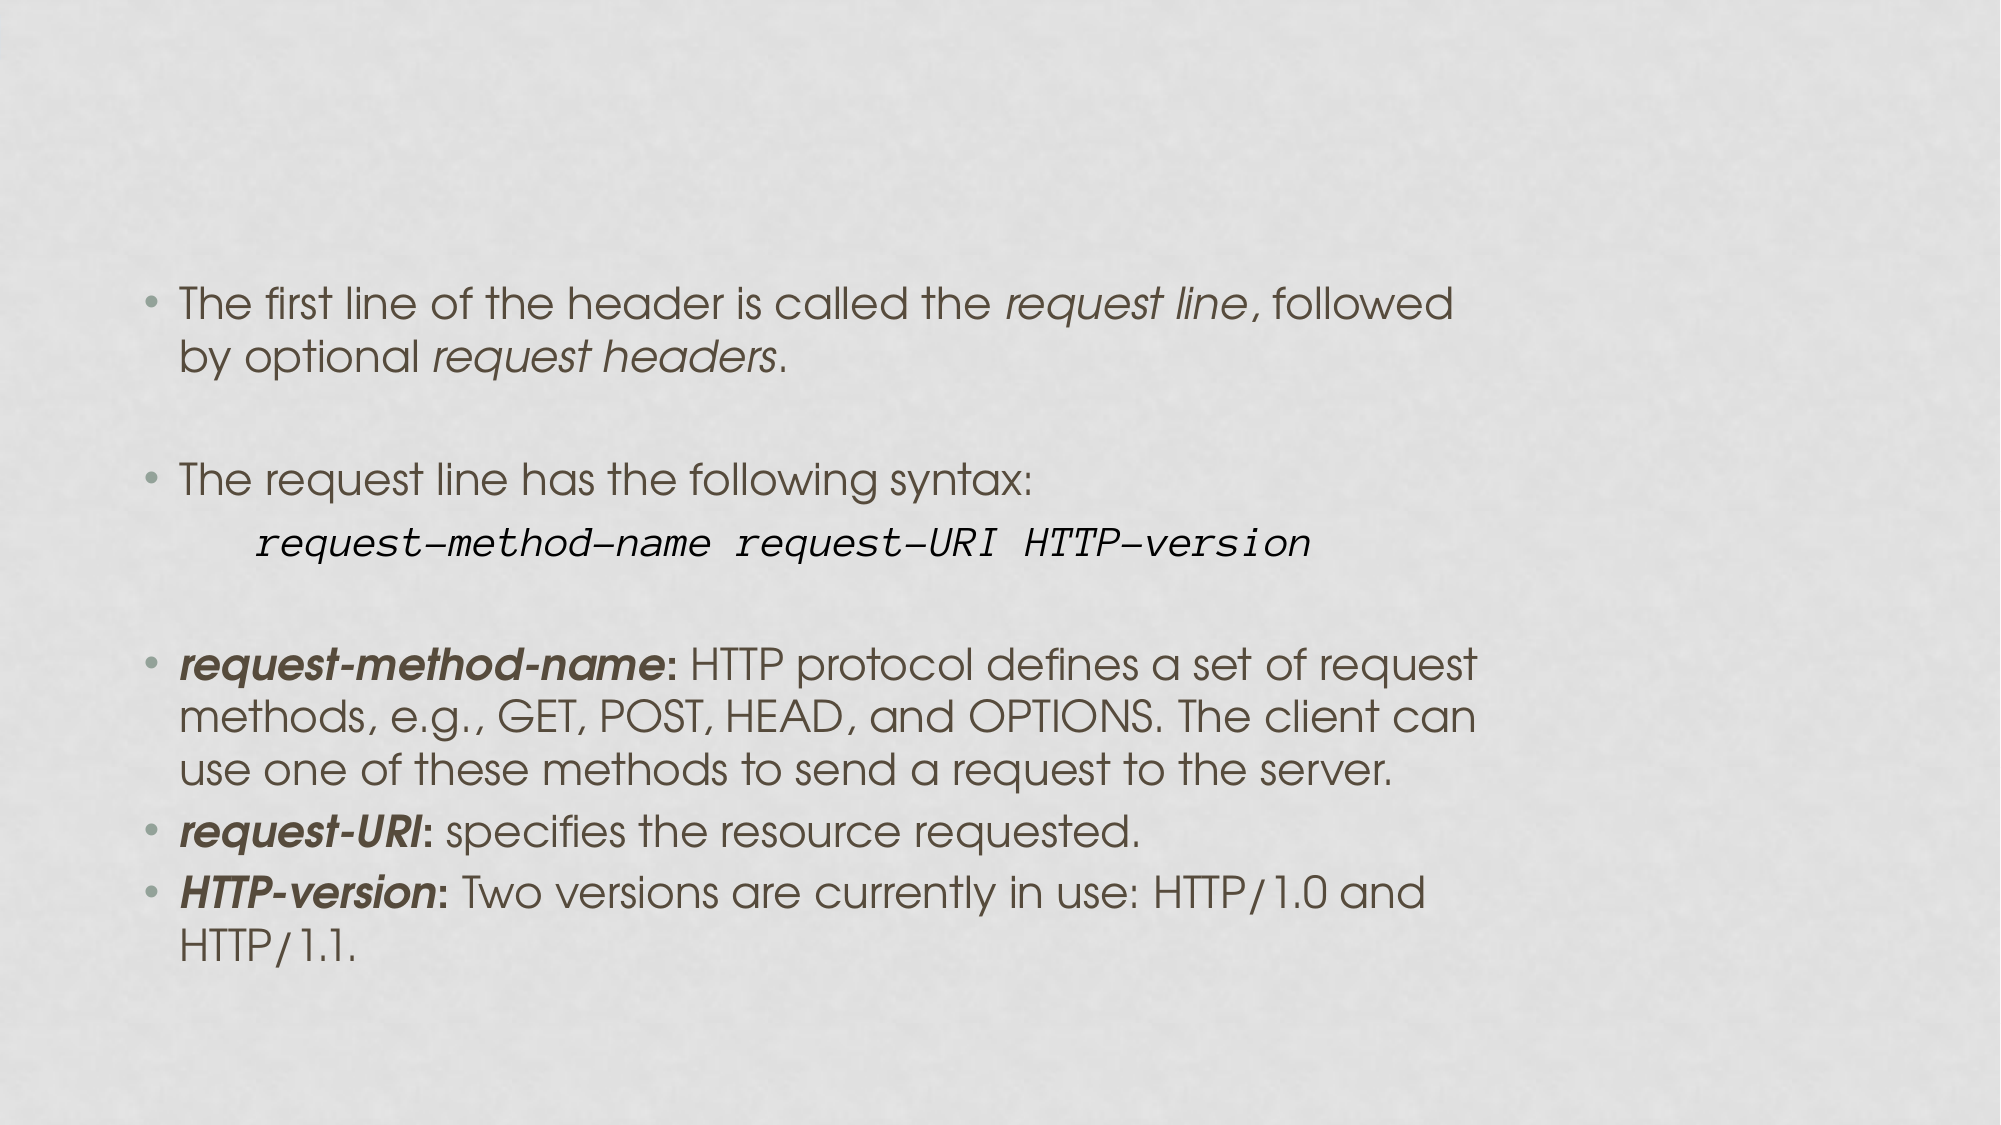

#
The first line of the header is called the request line, followed by optional request headers.

The request line has the following syntax:
		request-method-name request-URI HTTP-version

request-method-name: HTTP protocol defines a set of request methods, e.g., GET, POST, HEAD, and OPTIONS. The client can use one of these methods to send a request to the server.
request-URI: specifies the resource requested.
HTTP-version: Two versions are currently in use: HTTP/1.0 and HTTP/1.1.

veena suresh,PESU